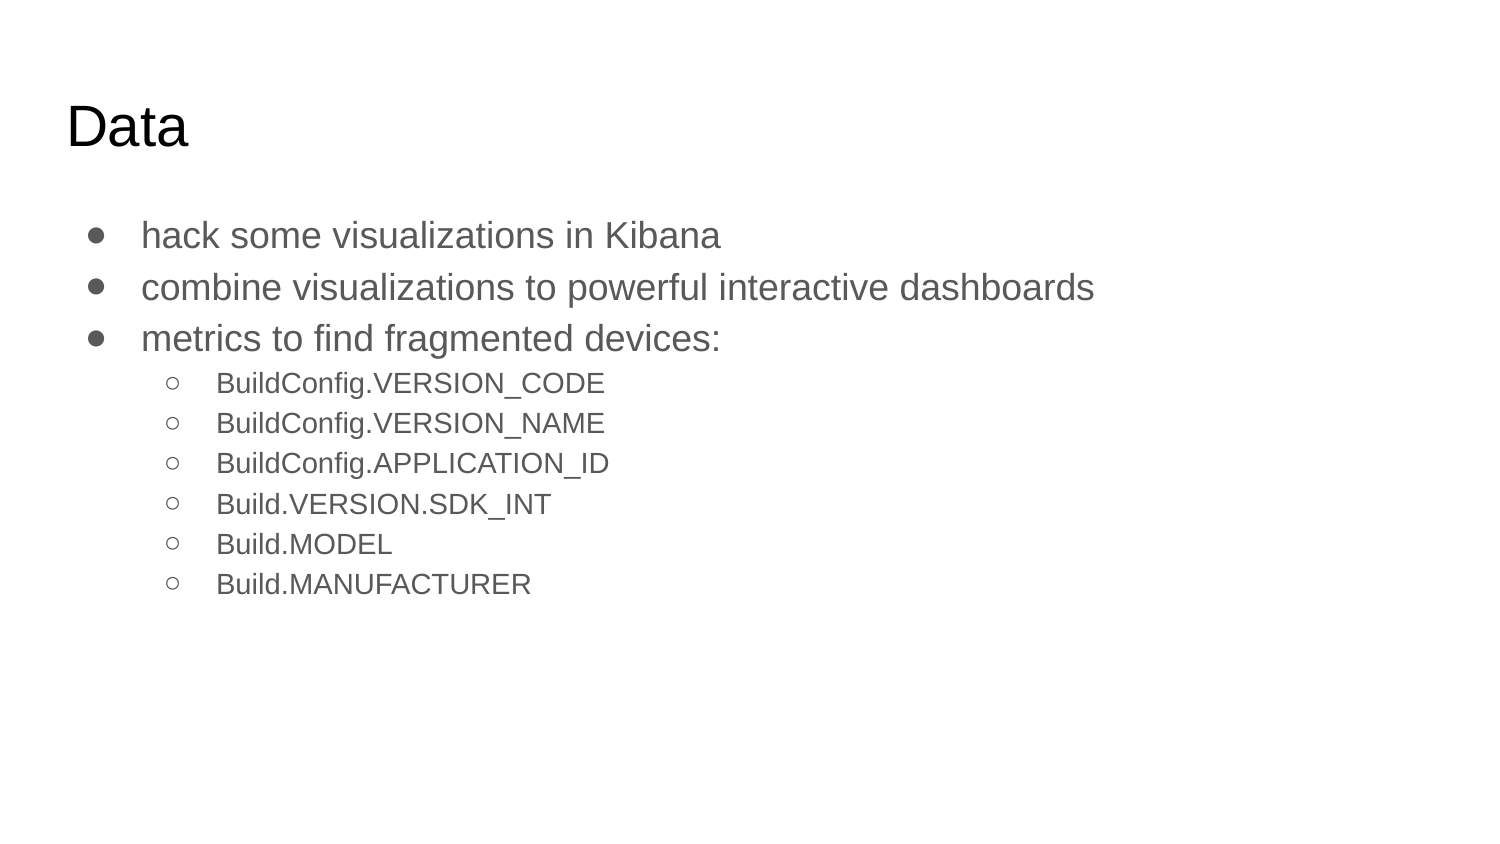

# Data
hack some visualizations in Kibana
combine visualizations to powerful interactive dashboards
metrics to find fragmented devices:
BuildConfig.VERSION_CODE
BuildConfig.VERSION_NAME
BuildConfig.APPLICATION_ID
Build.VERSION.SDK_INT
Build.MODEL
Build.MANUFACTURER